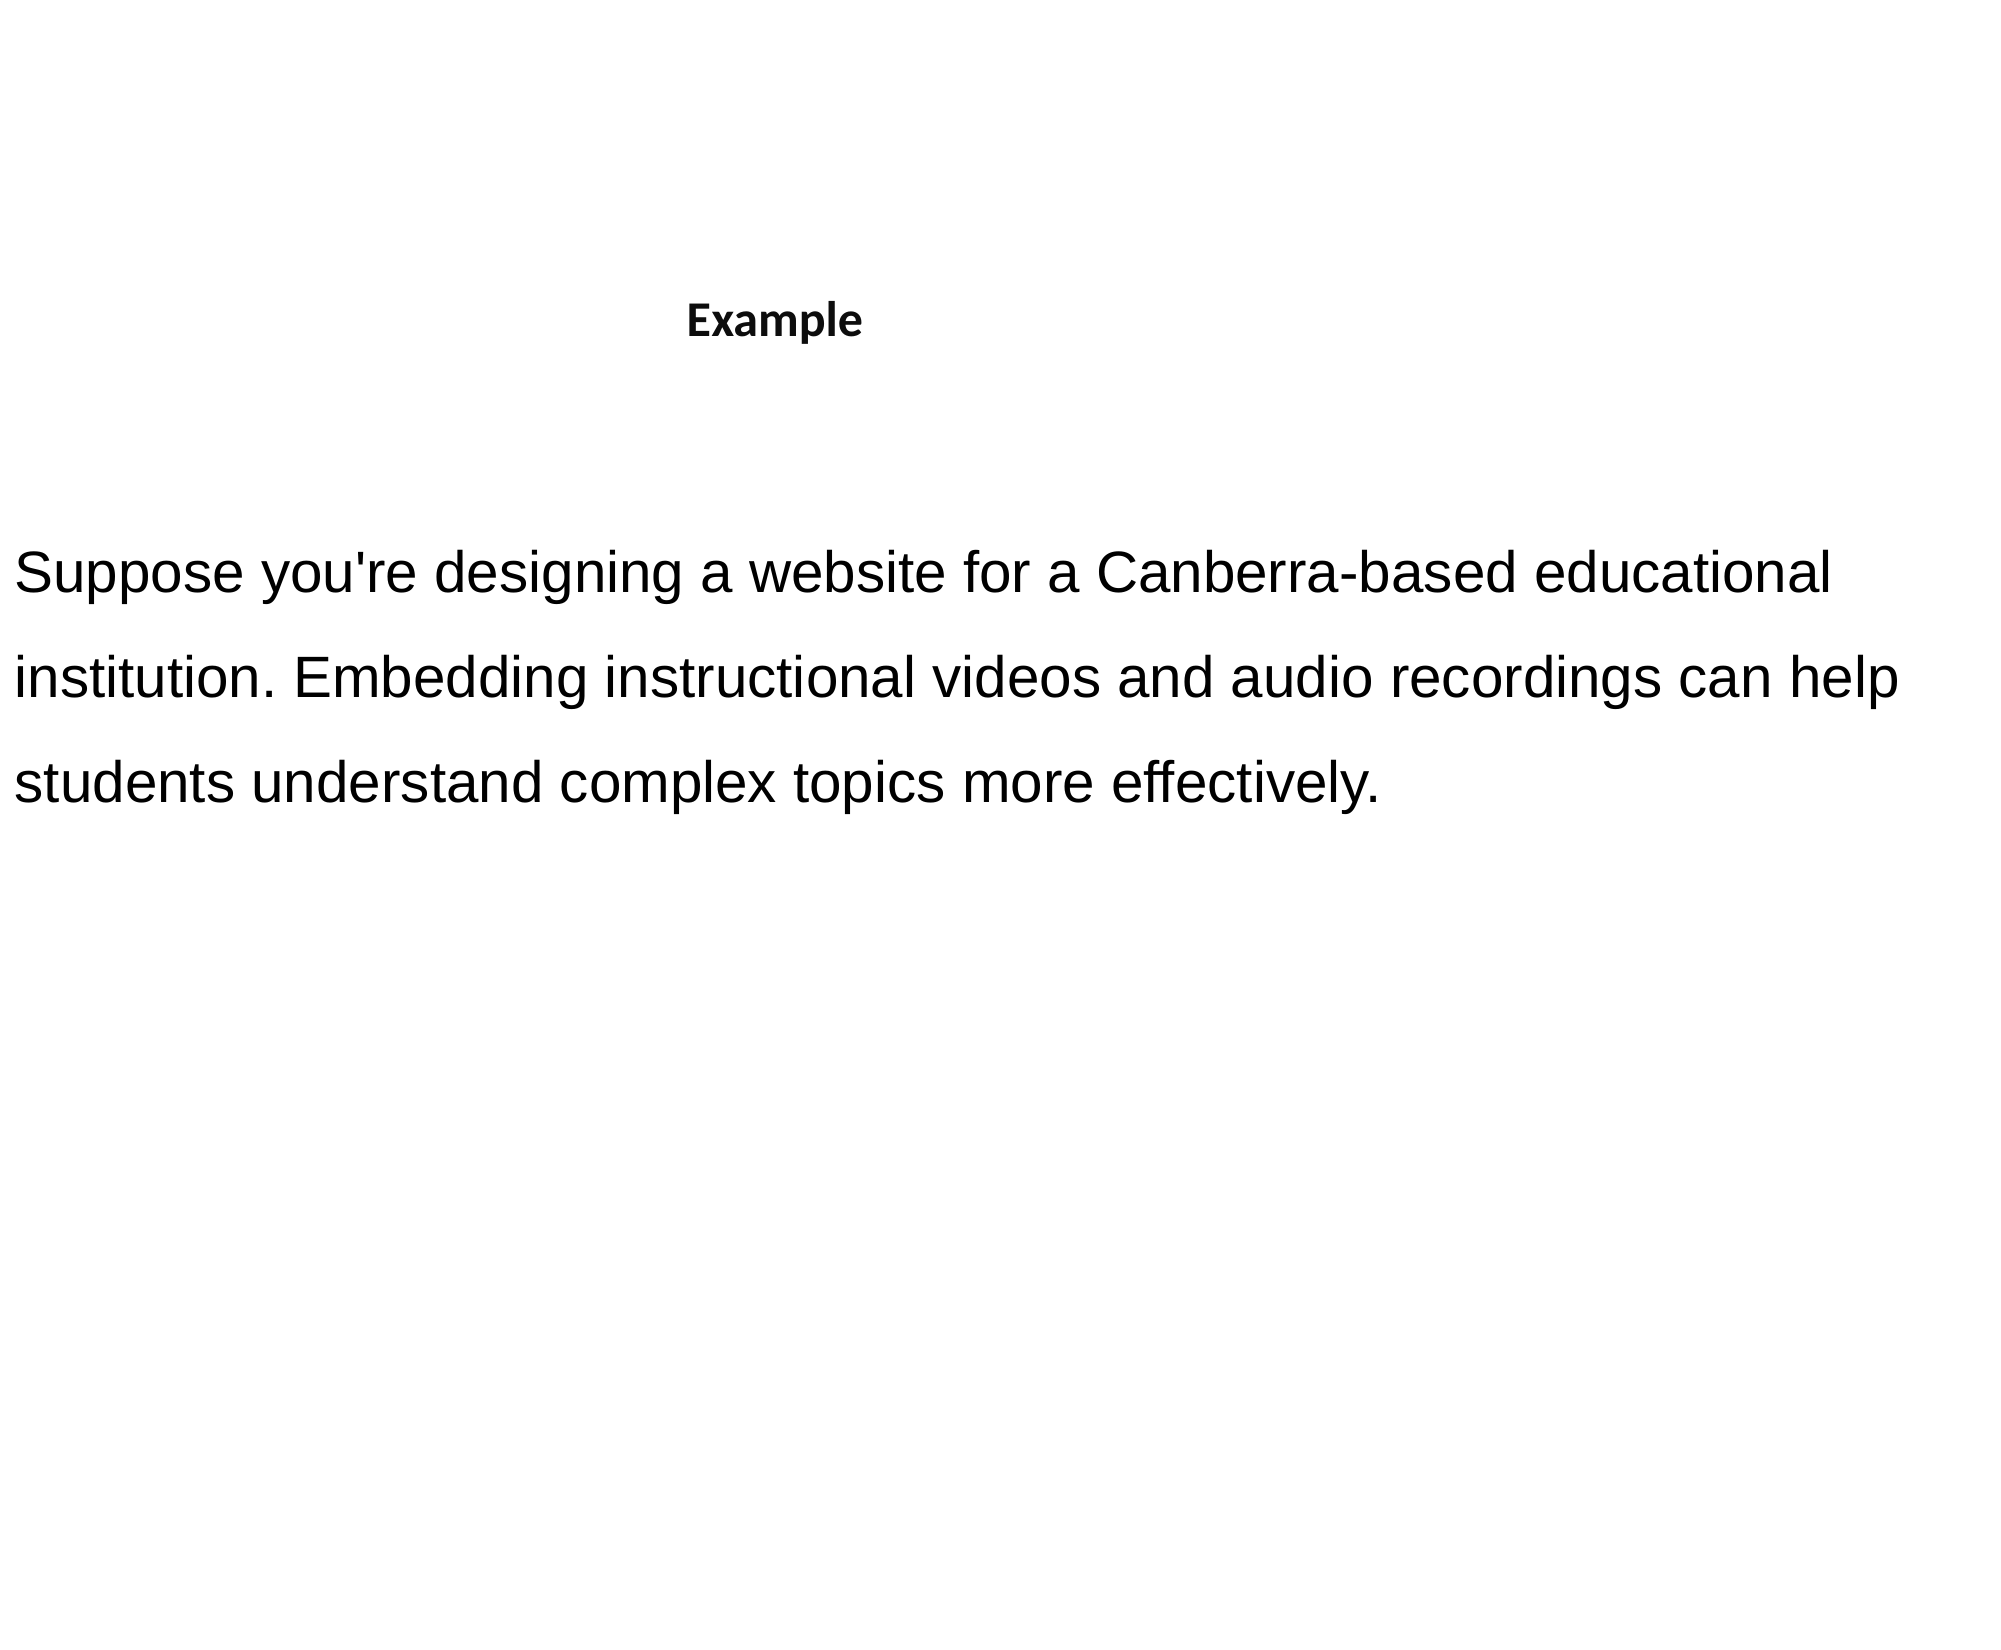

# Example
Suppose you're designing a website for a Canberra-based educational institution. Embedding instructional videos and audio recordings can help students understand complex topics more effectively.